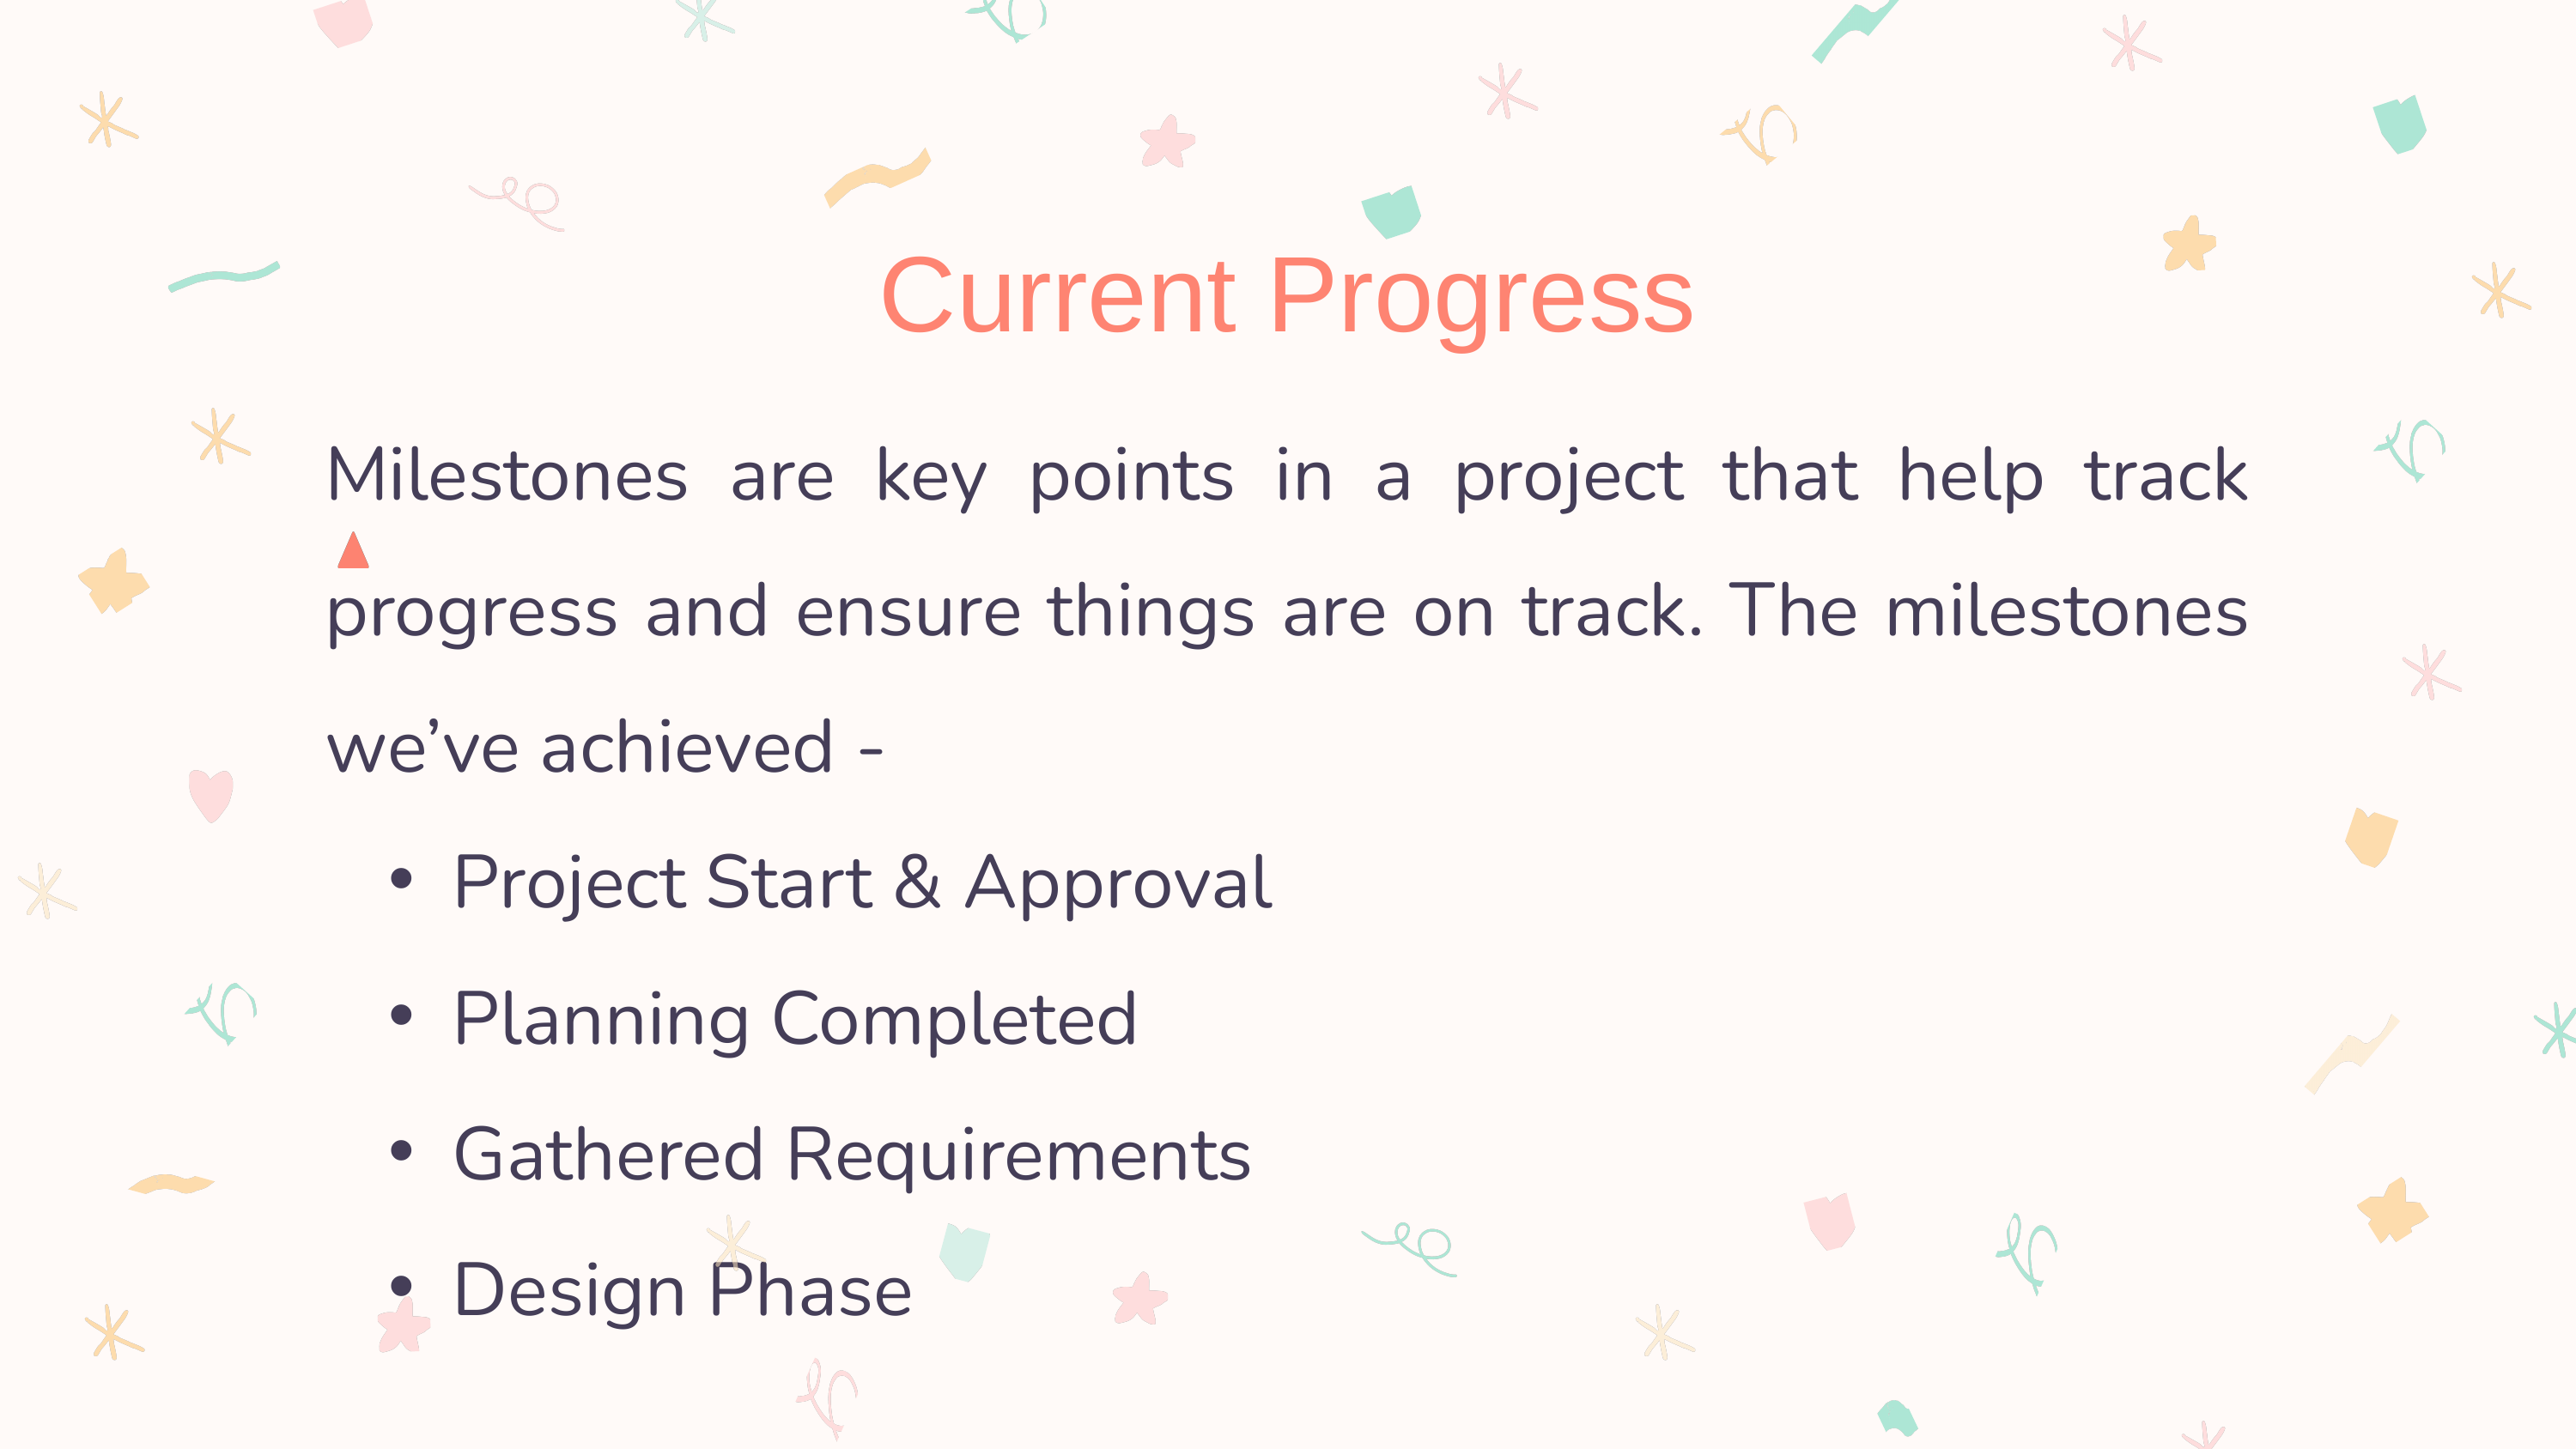

Current Progress
Milestones are key points in a project that help track progress and ensure things are on track. The milestones we’ve achieved -
Project Start & Approval
Planning Completed
Gathered Requirements
Design Phase